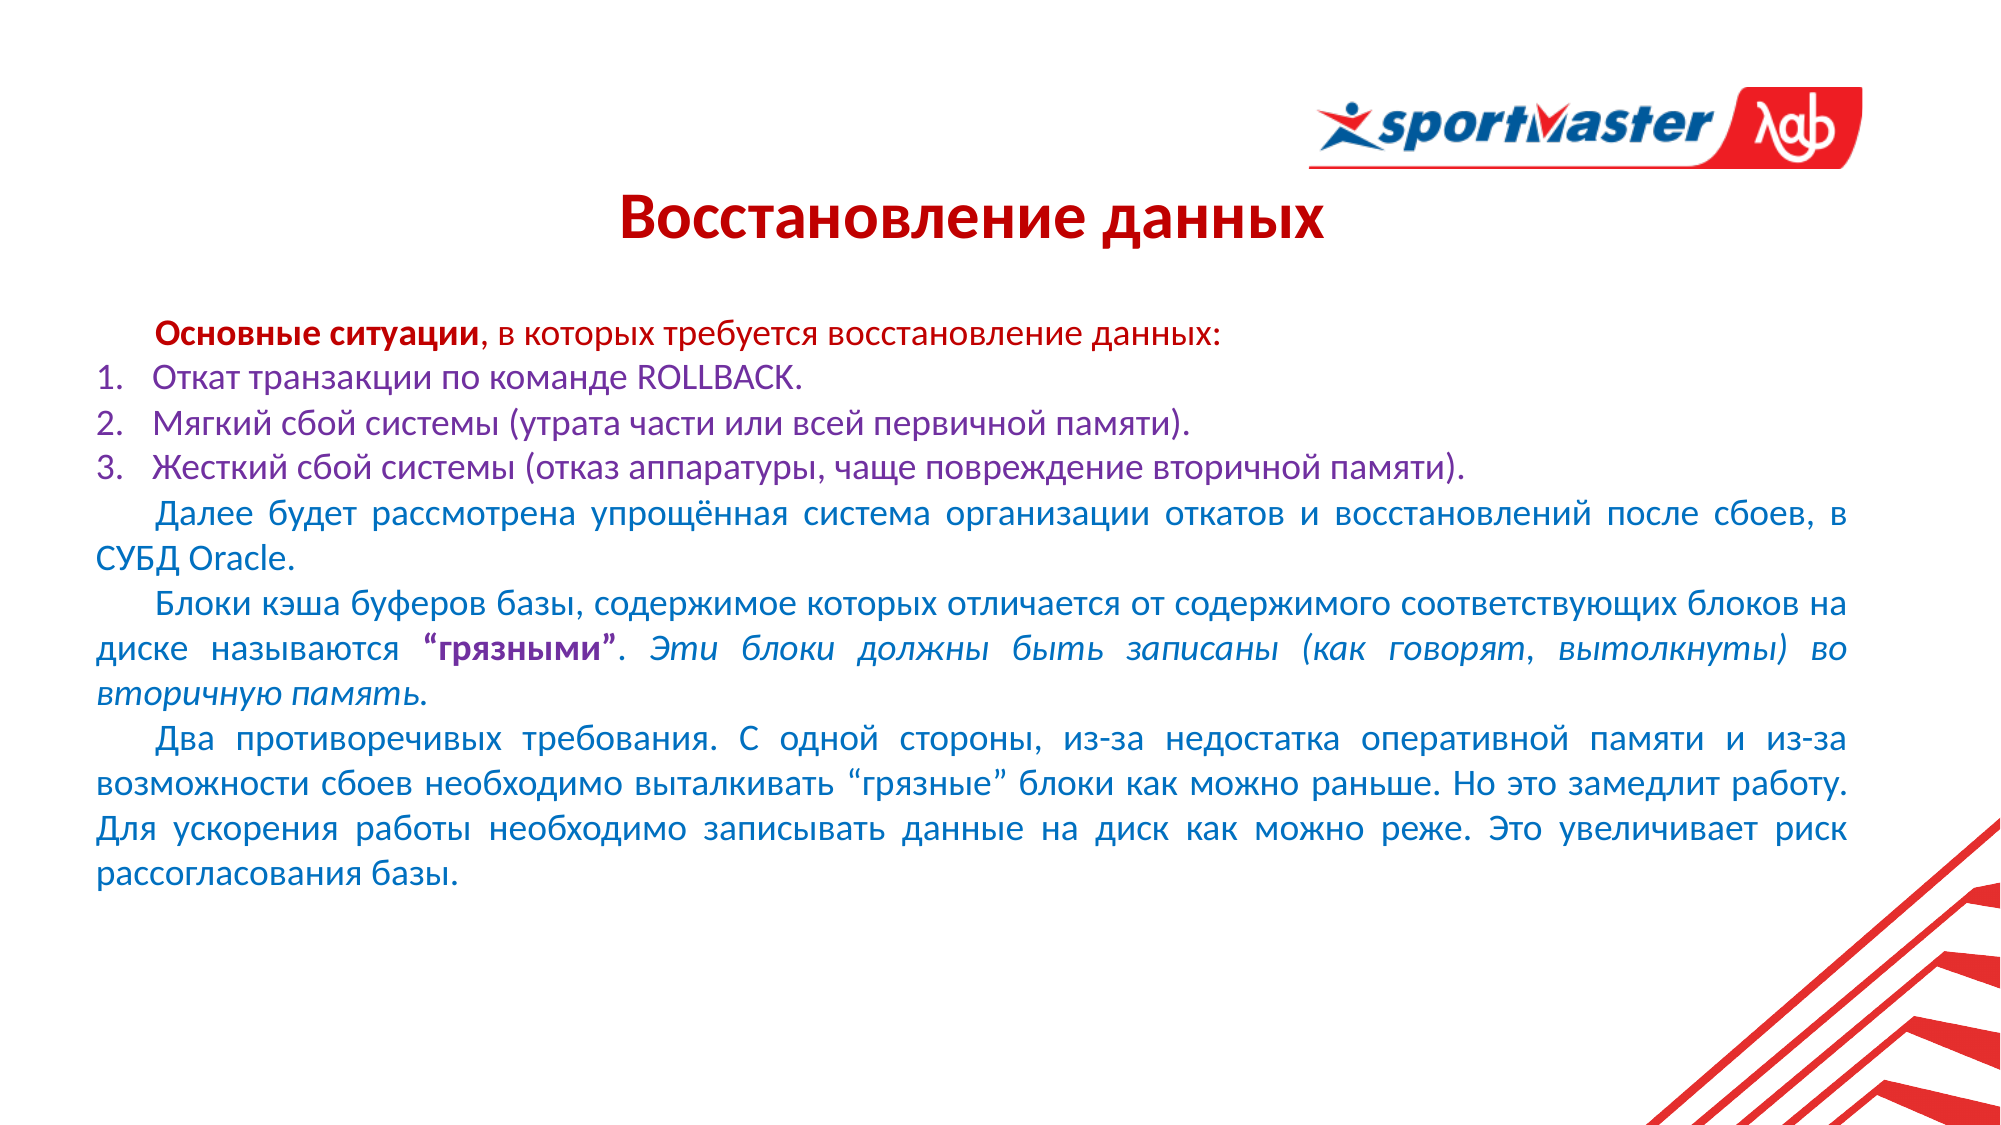

Восстановление данных
Основные ситуации, в которых требуется восстановление данных:
Откат транзакции по команде ROLLBACK.
Мягкий сбой системы (утрата части или всей первичной памяти).
Жесткий сбой системы (отказ аппаратуры, чаще повреждение вторичной памяти).
Далее будет рассмотрена упрощённая система организации откатов и восстановлений после сбоев, в СУБД Oracle.
Блоки кэша буферов базы, содержимое которых отличается от содержимого соответствующих блоков на диске называются “грязными”. Эти блоки должны быть записаны (как говорят, вытолкнуты) во вторичную память.
Два противоречивых требования. С одной стороны, из-за недостатка оперативной памяти и из-за возможности сбоев необходимо выталкивать “грязные” блоки как можно раньше. Но это замедлит работу. Для ускорения работы необходимо записывать данные на диск как можно реже. Это увеличивает риск рассогласования базы.